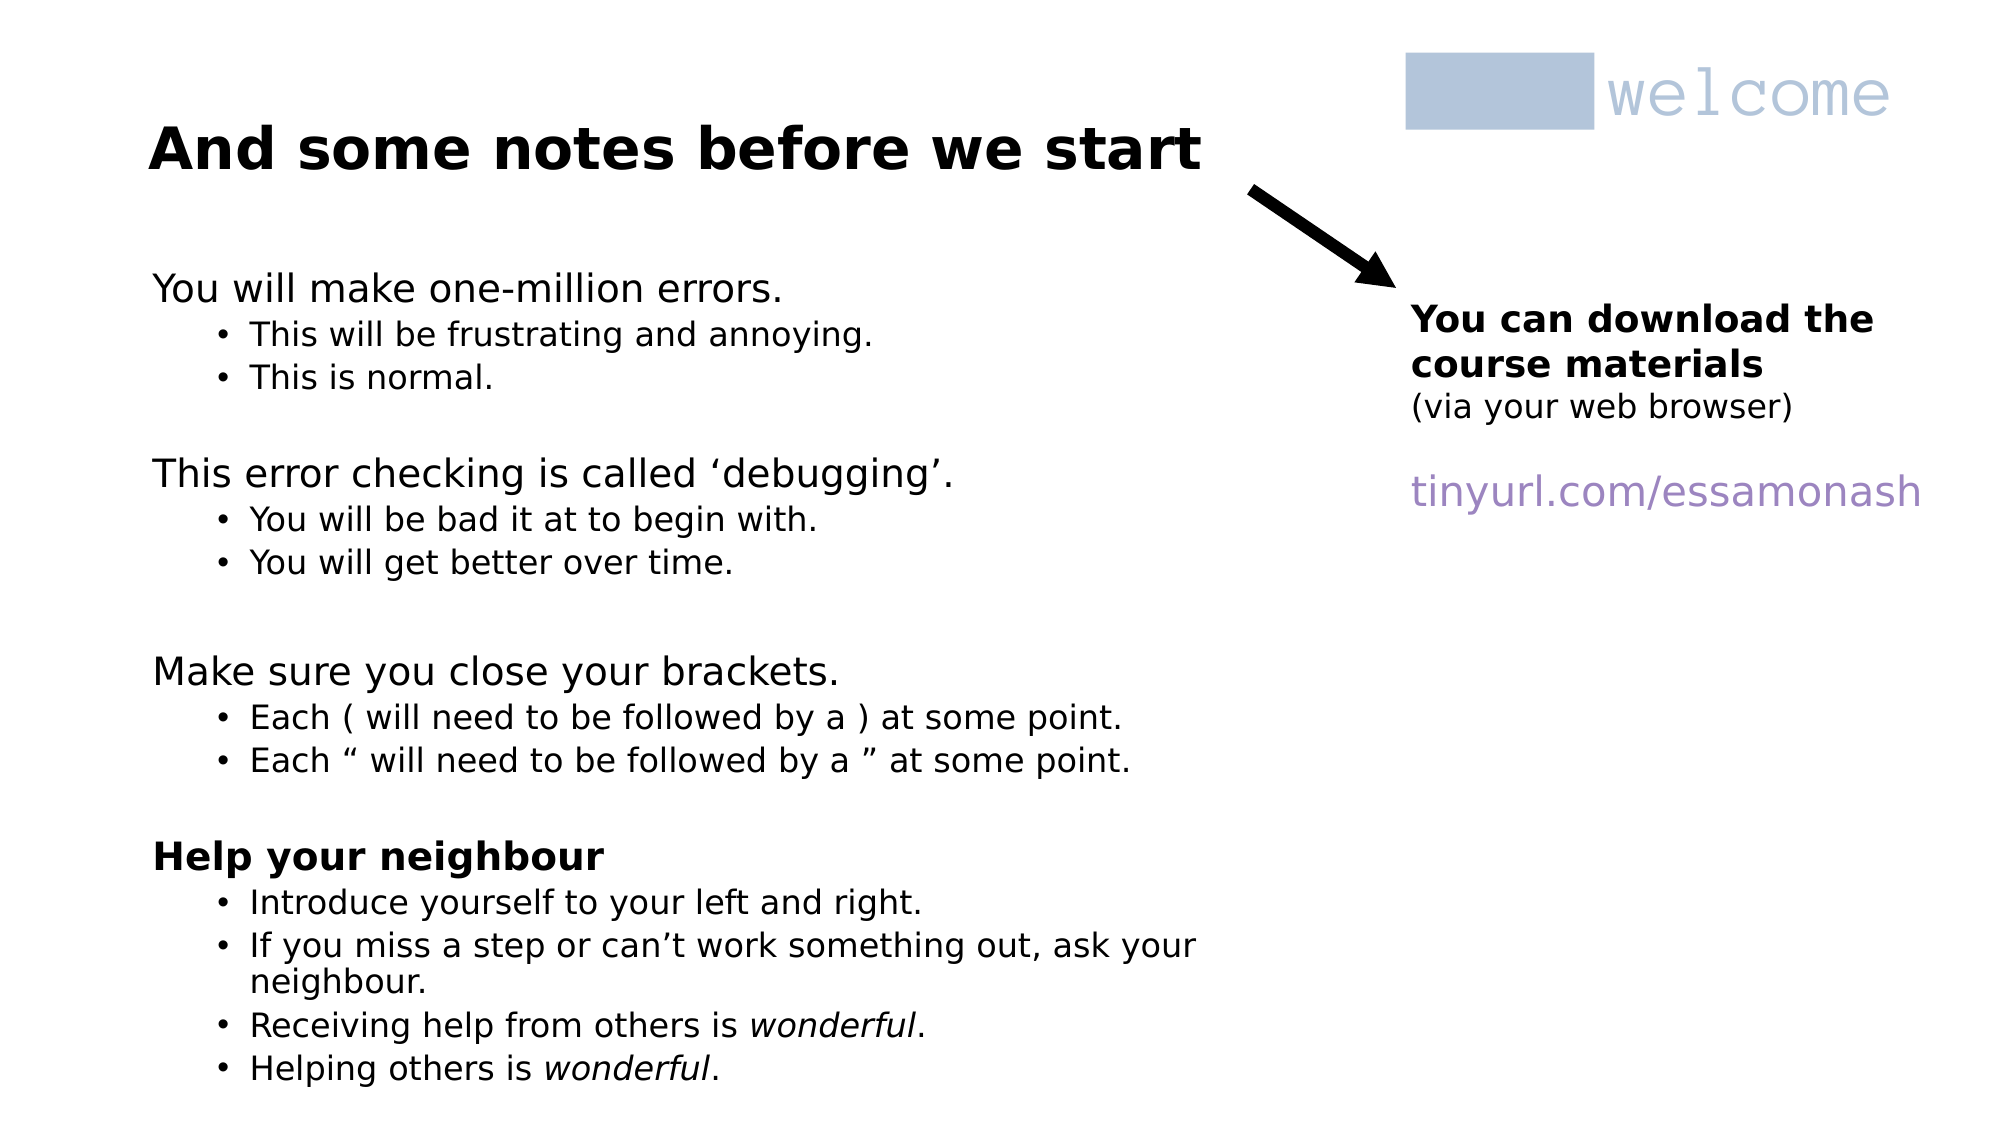

welcome

And some notes before we start
You will make one-million errors.
This will be frustrating and annoying.
This is normal.

This error checking is called ‘debugging’.
You will be bad it at to begin with.
You will get better over time.

Make sure you close your brackets.
Each ( will need to be followed by a ) at some point.
Each “ will need to be followed by a ” at some point.

Help your neighbour
Introduce yourself to your left and right.
If you miss a step or can’t work something out, ask your neighbour.
Receiving help from others is wonderful.
Helping others is wonderful.

You can download the course materials
(via your web browser)

tinyurl.com/essamonash